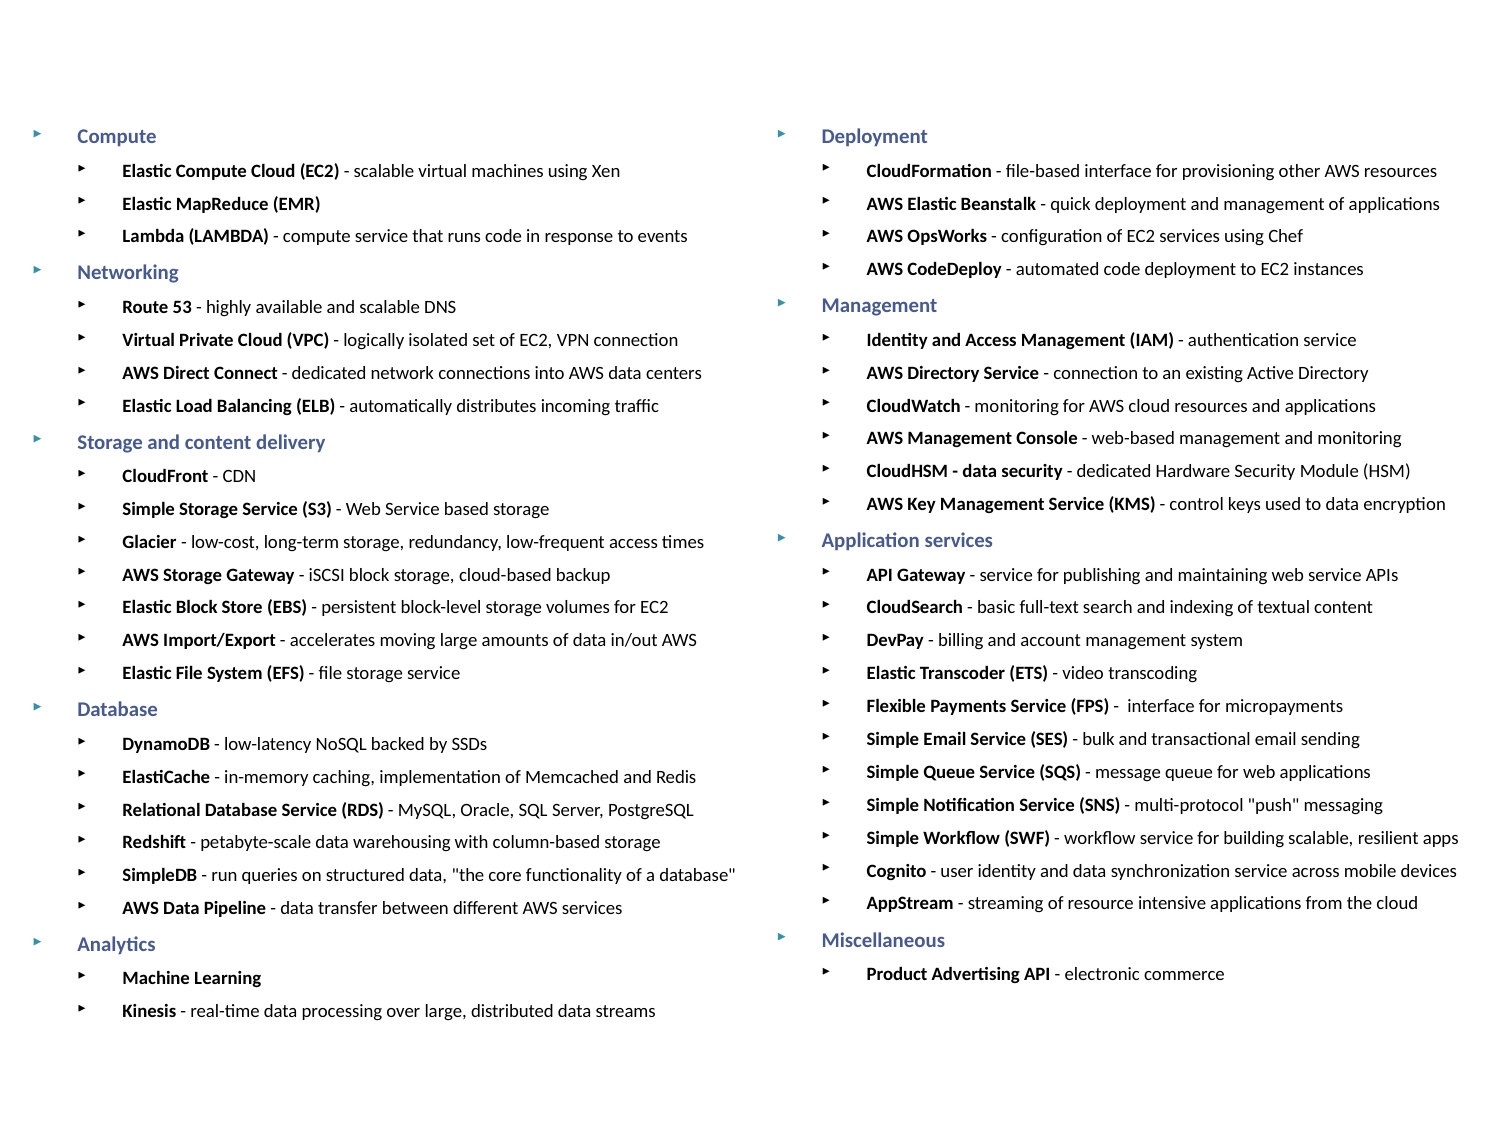

# Amazon Web Services / Elastic Cloud

Compute
Elastic Compute Cloud (EC2) - scalable virtual machines using Xen
Elastic MapReduce (EMR)
Lambda (LAMBDA) - compute service that runs code in response to events
Networking
Route 53 - highly available and scalable DNS
Virtual Private Cloud (VPC) - logically isolated set of EC2, VPN connection
AWS Direct Connect - dedicated network connections into AWS data centers
Elastic Load Balancing (ELB) - automatically distributes incoming traffic
Storage and content delivery
CloudFront - CDN
Simple Storage Service (S3) - Web Service based storage
Glacier - low-cost, long-term storage, redundancy, low-frequent access times
AWS Storage Gateway - iSCSI block storage, cloud-based backup
Elastic Block Store (EBS) - persistent block-level storage volumes for EC2
AWS Import/Export - accelerates moving large amounts of data in/out AWS
Elastic File System (EFS) - file storage service
Database
DynamoDB - low-latency NoSQL backed by SSDs
ElastiCache - in-memory caching, implementation of Memcached and Redis
Relational Database Service (RDS) - MySQL, Oracle, SQL Server, PostgreSQL
Redshift - petabyte-scale data warehousing with column-based storage
SimpleDB - run queries on structured data, "the core functionality of a database"
AWS Data Pipeline - data transfer between different AWS services
Analytics
Machine Learning
Kinesis - real-time data processing over large, distributed data streams

Deployment
CloudFormation - file-based interface for provisioning other AWS resources
AWS Elastic Beanstalk - quick deployment and management of applications
AWS OpsWorks - configuration of EC2 services using Chef
AWS CodeDeploy - automated code deployment to EC2 instances
Management
Identity and Access Management (IAM) - authentication service
AWS Directory Service - connection to an existing Active Directory
CloudWatch - monitoring for AWS cloud resources and applications
AWS Management Console - web-based management and monitoring
CloudHSM - data security - dedicated Hardware Security Module (HSM)
AWS Key Management Service (KMS) - control keys used to data encryption
Application services
API Gateway - service for publishing and maintaining web service APIs
CloudSearch - basic full-text search and indexing of textual content
DevPay - billing and account management system
Elastic Transcoder (ETS) - video transcoding
Flexible Payments Service (FPS) -  interface for micropayments
Simple Email Service (SES) - bulk and transactional email sending
Simple Queue Service (SQS) - message queue for web applications
Simple Notification Service (SNS) - multi-protocol "push" messaging
Simple Workflow (SWF) - workflow service for building scalable, resilient apps
Cognito - user identity and data synchronization service across mobile devices
AppStream - streaming of resource intensive applications from the cloud
Miscellaneous
Product Advertising API - electronic commerce